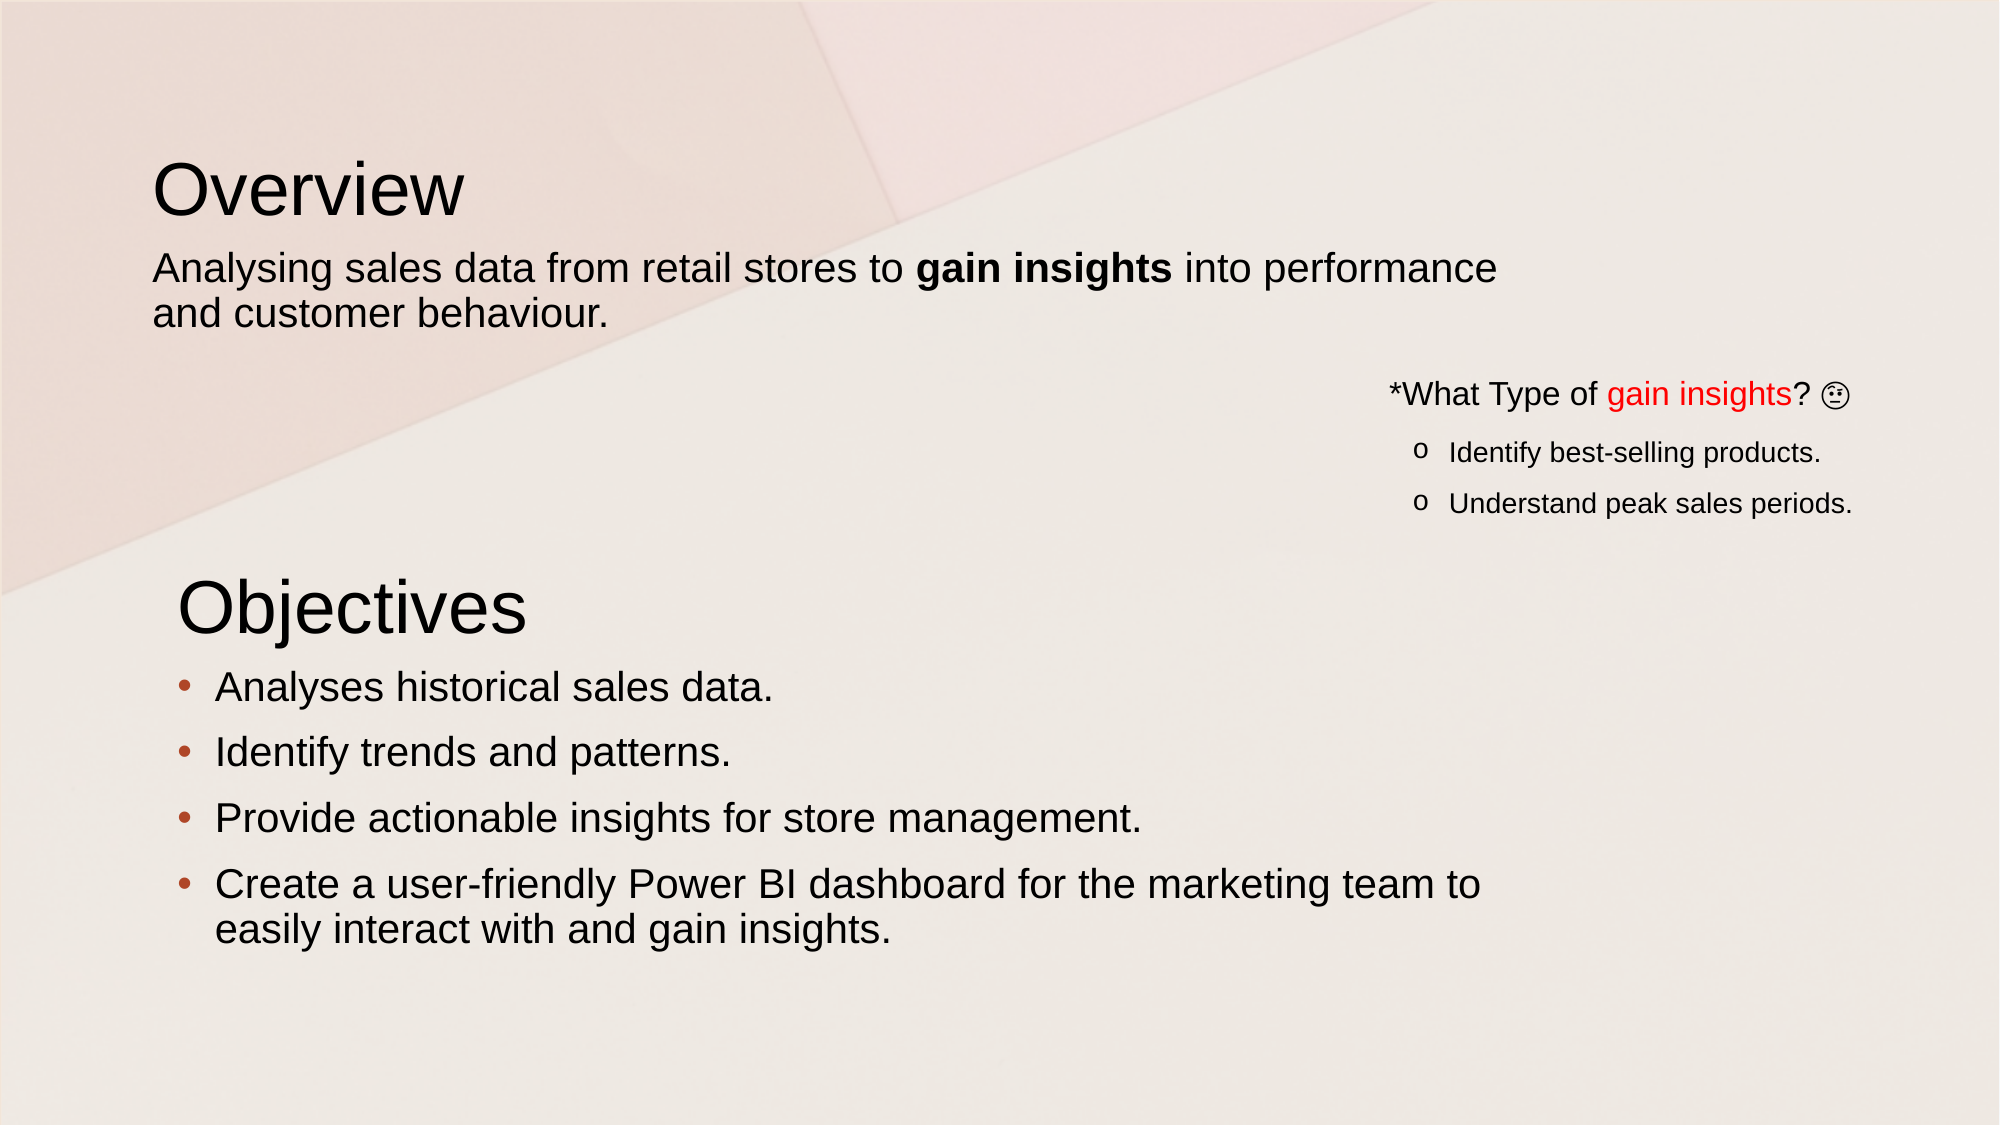

# Overview
Analysing sales data from retail stores to gain insights into performance and customer behaviour.
*What Type of gain insights? 🤨
Identify best-selling products.
Understand peak sales periods.
Objectives
Analyses historical sales data.
Identify trends and patterns.
Provide actionable insights for store management.
Create a user-friendly Power BI dashboard for the marketing team to easily interact with and gain insights.